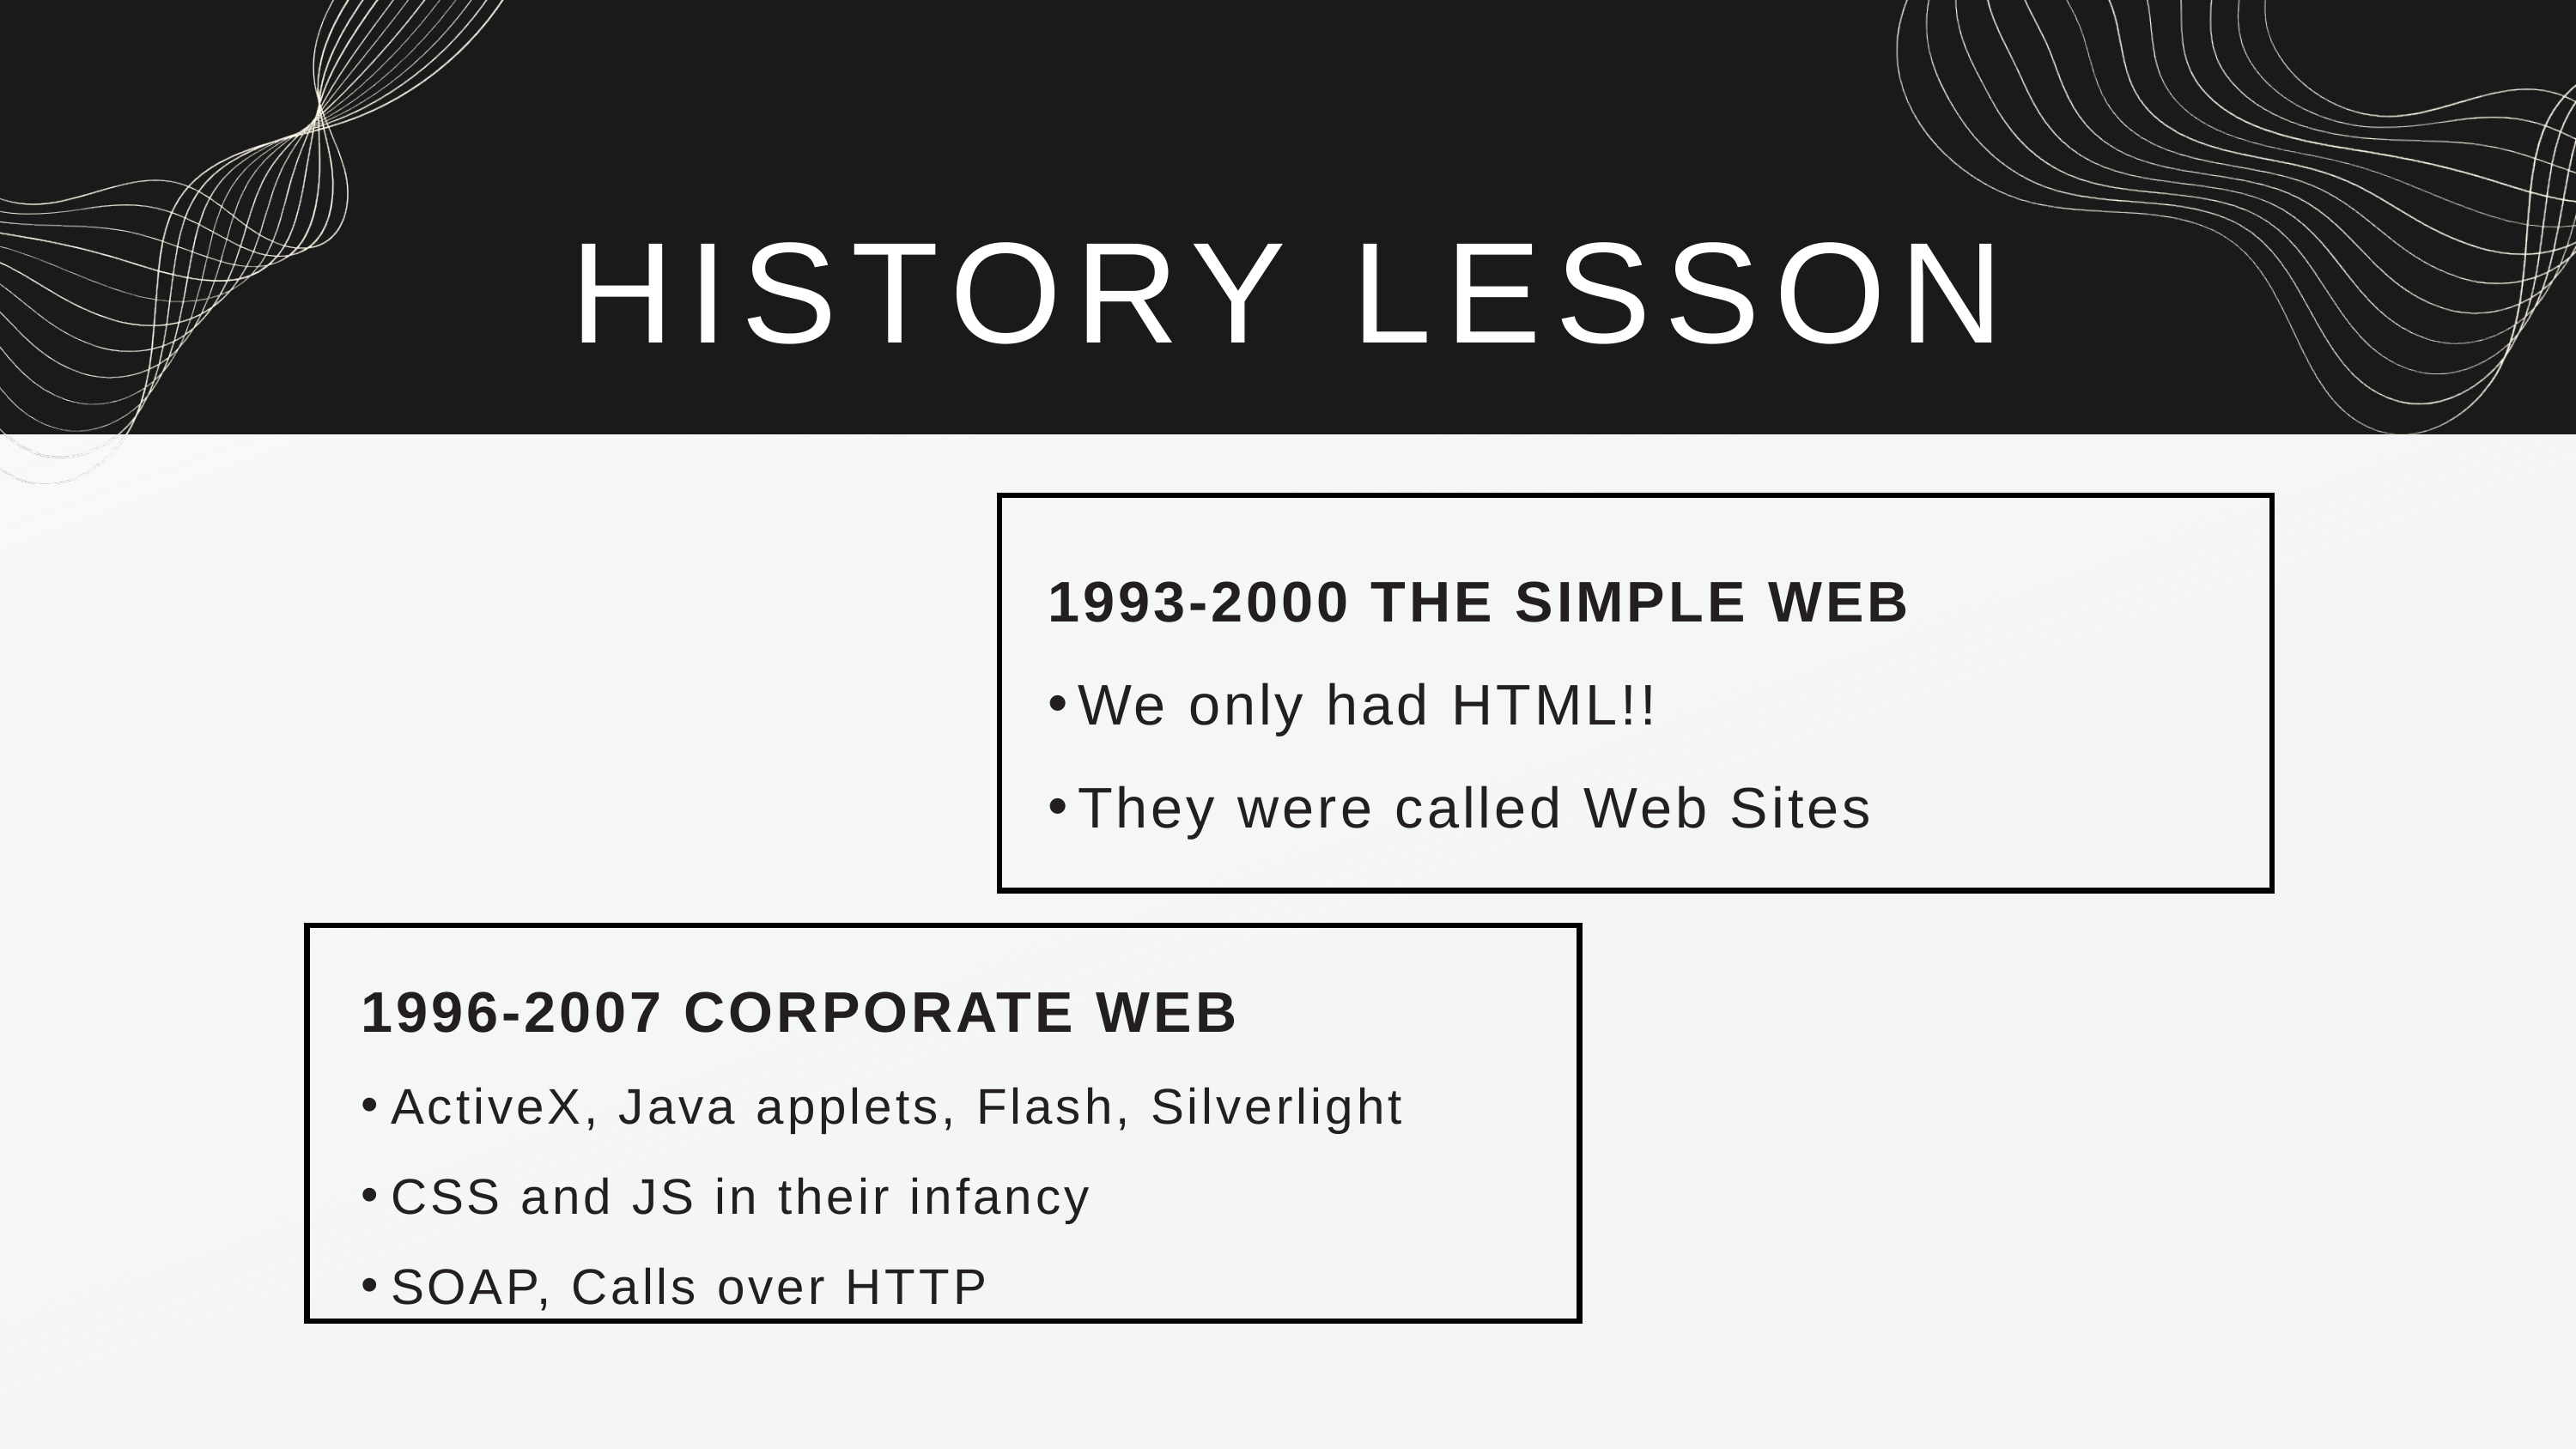

HISTORY LESSON

1993-2000 THE SIMPLE WEB
We only had HTML!!
They were called Web Sites

1996-2007 CORPORATE WEB
ActiveX, Java applets, Flash, Silverlight
CSS and JS in their infancy
SOAP, Calls over HTTP